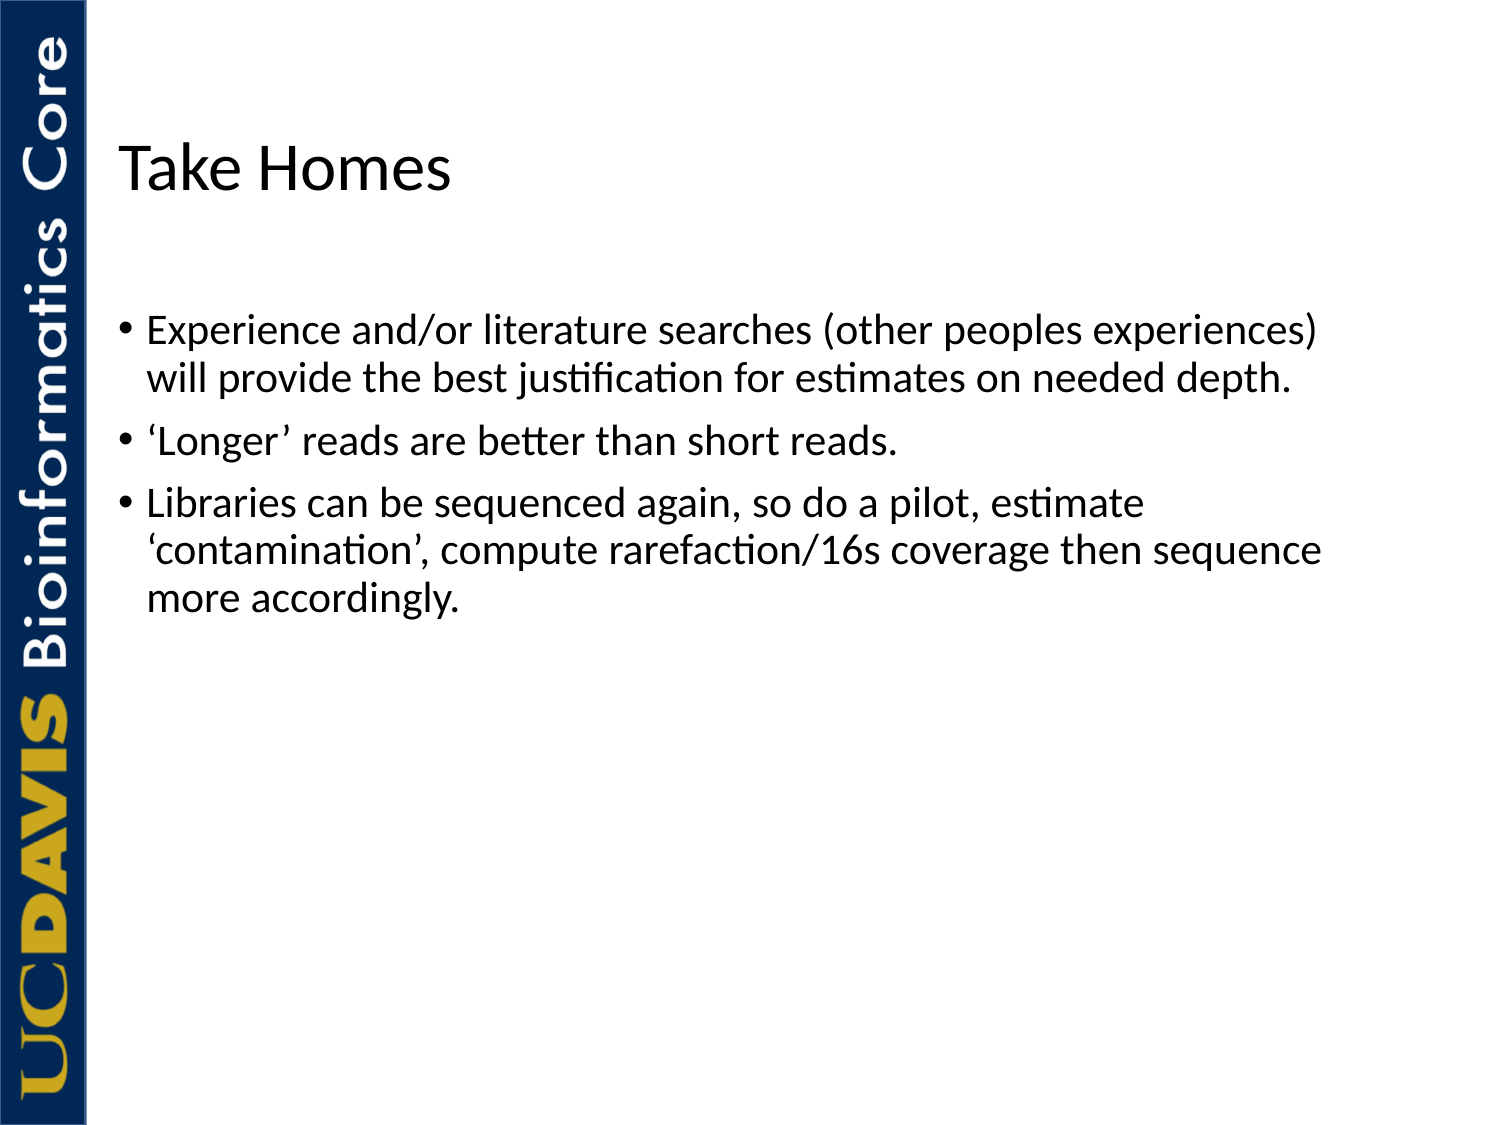

# Take Homes
Experience and/or literature searches (other peoples experiences) will provide the best justification for estimates on needed depth.
‘Longer’ reads are better than short reads.
Libraries can be sequenced again, so do a pilot, estimate ‘contamination’, compute rarefaction/16s coverage then sequence more accordingly.